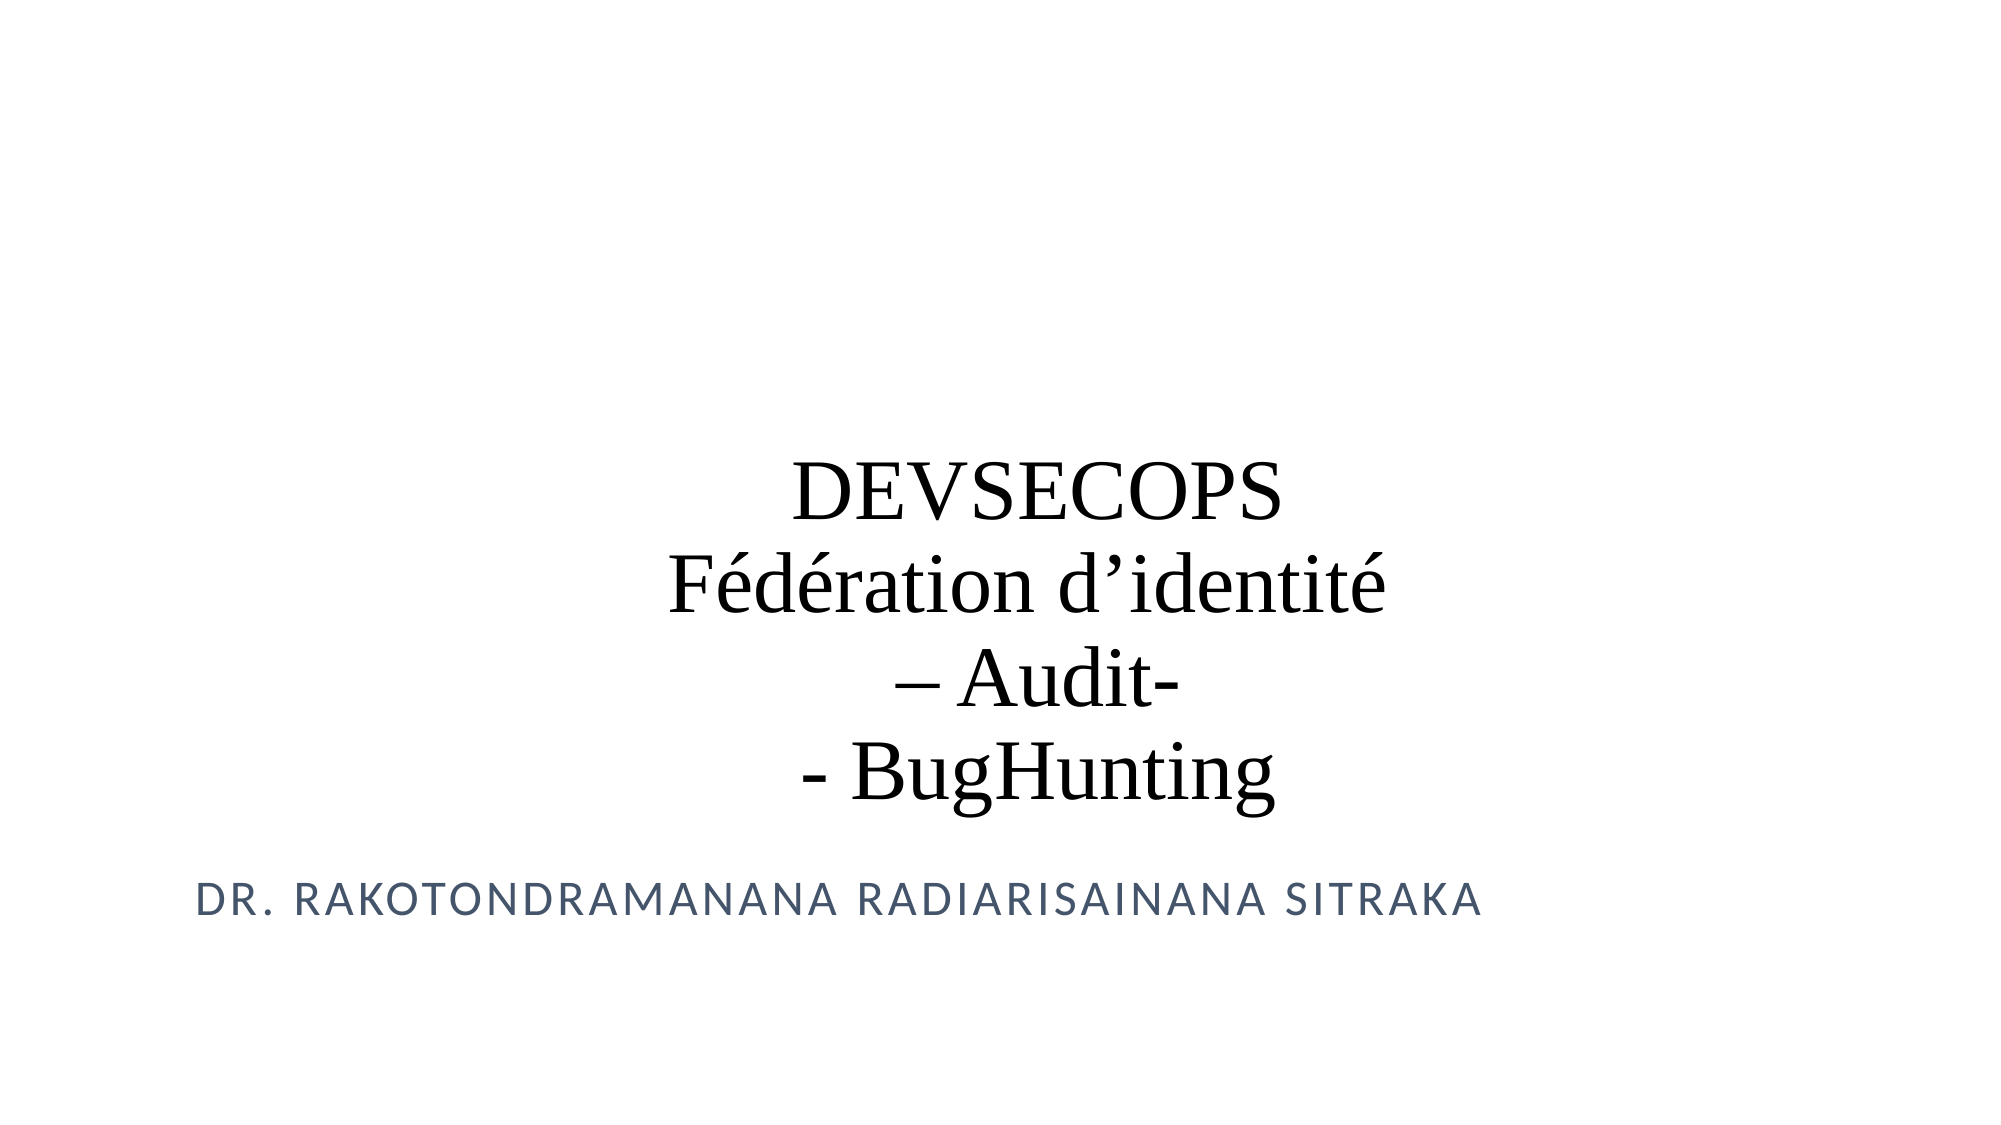

# DEVSECOPS Fédération d’identité – Audit- - BugHunting

Dr. Rakotondramanana Radiarisainana Sitraka